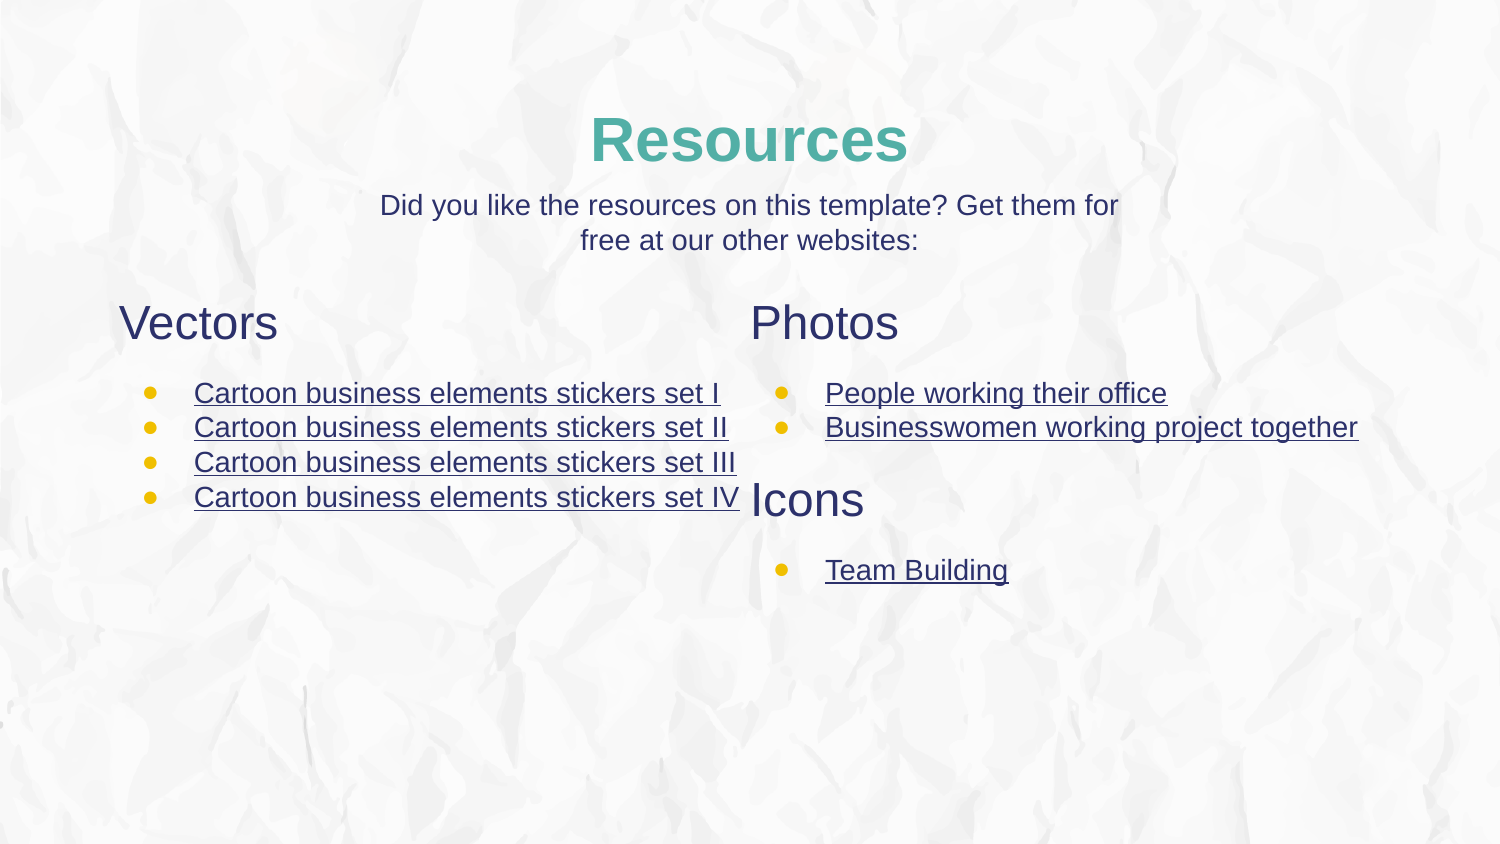

# Resources
Did you like the resources on this template? Get them for free at our other websites:
Vectors
Cartoon business elements stickers set I
Cartoon business elements stickers set II
Cartoon business elements stickers set III
Cartoon business elements stickers set IV
Photos
People working their office
Businesswomen working project together
Icons
Team Building